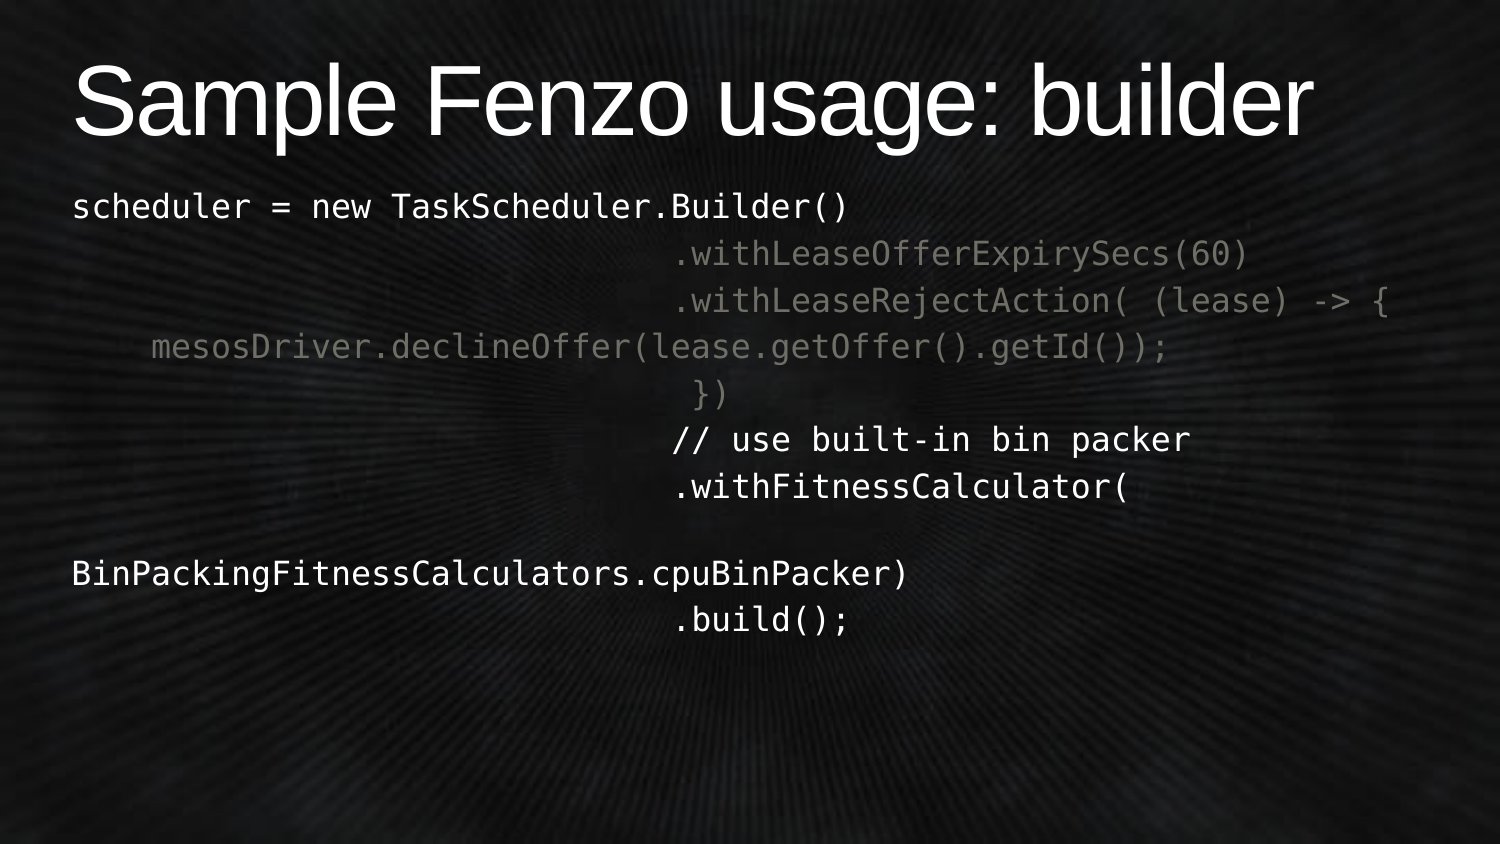

# Sample Fenzo usage: builder
scheduler = new TaskScheduler.Builder()
				.withLeaseOfferExpirySecs(60)
				.withLeaseRejectAction( (lease) -> {
    mesosDriver.declineOffer(lease.getOffer().getId());
				 })
				// use built-in bin packer
				.withFitnessCalculator(
				    BinPackingFitnessCalculators.cpuBinPacker)
				.build();